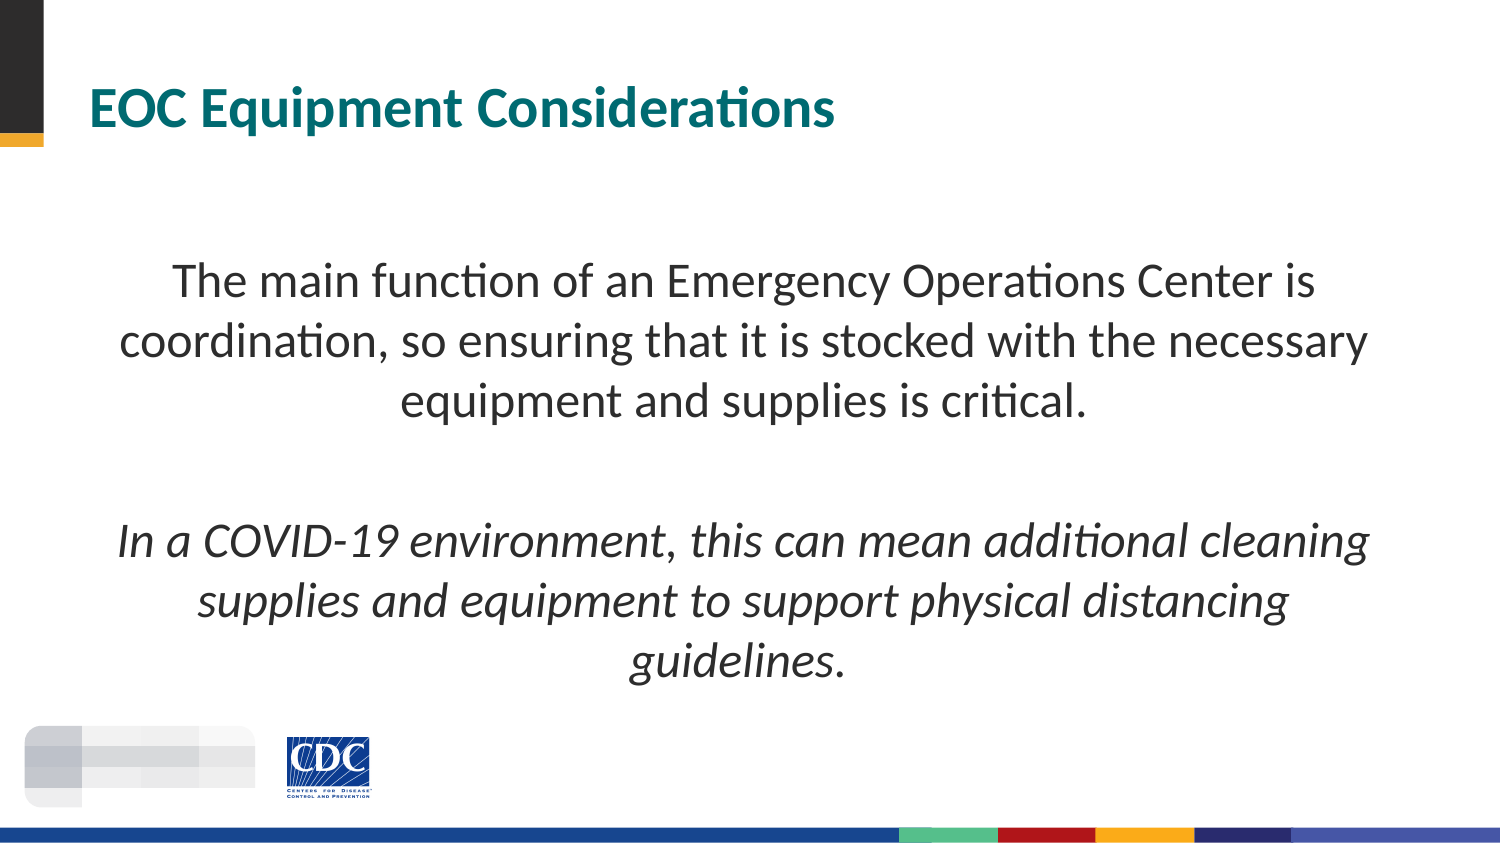

# EOC Equipment Considerations

The main function of an Emergency Operations Center is coordination, so ensuring that it is stocked with the necessary equipment and supplies is critical.

In a COVID-19 environment, this can mean additional cleaning supplies and equipment to support physical distancing guidelines.